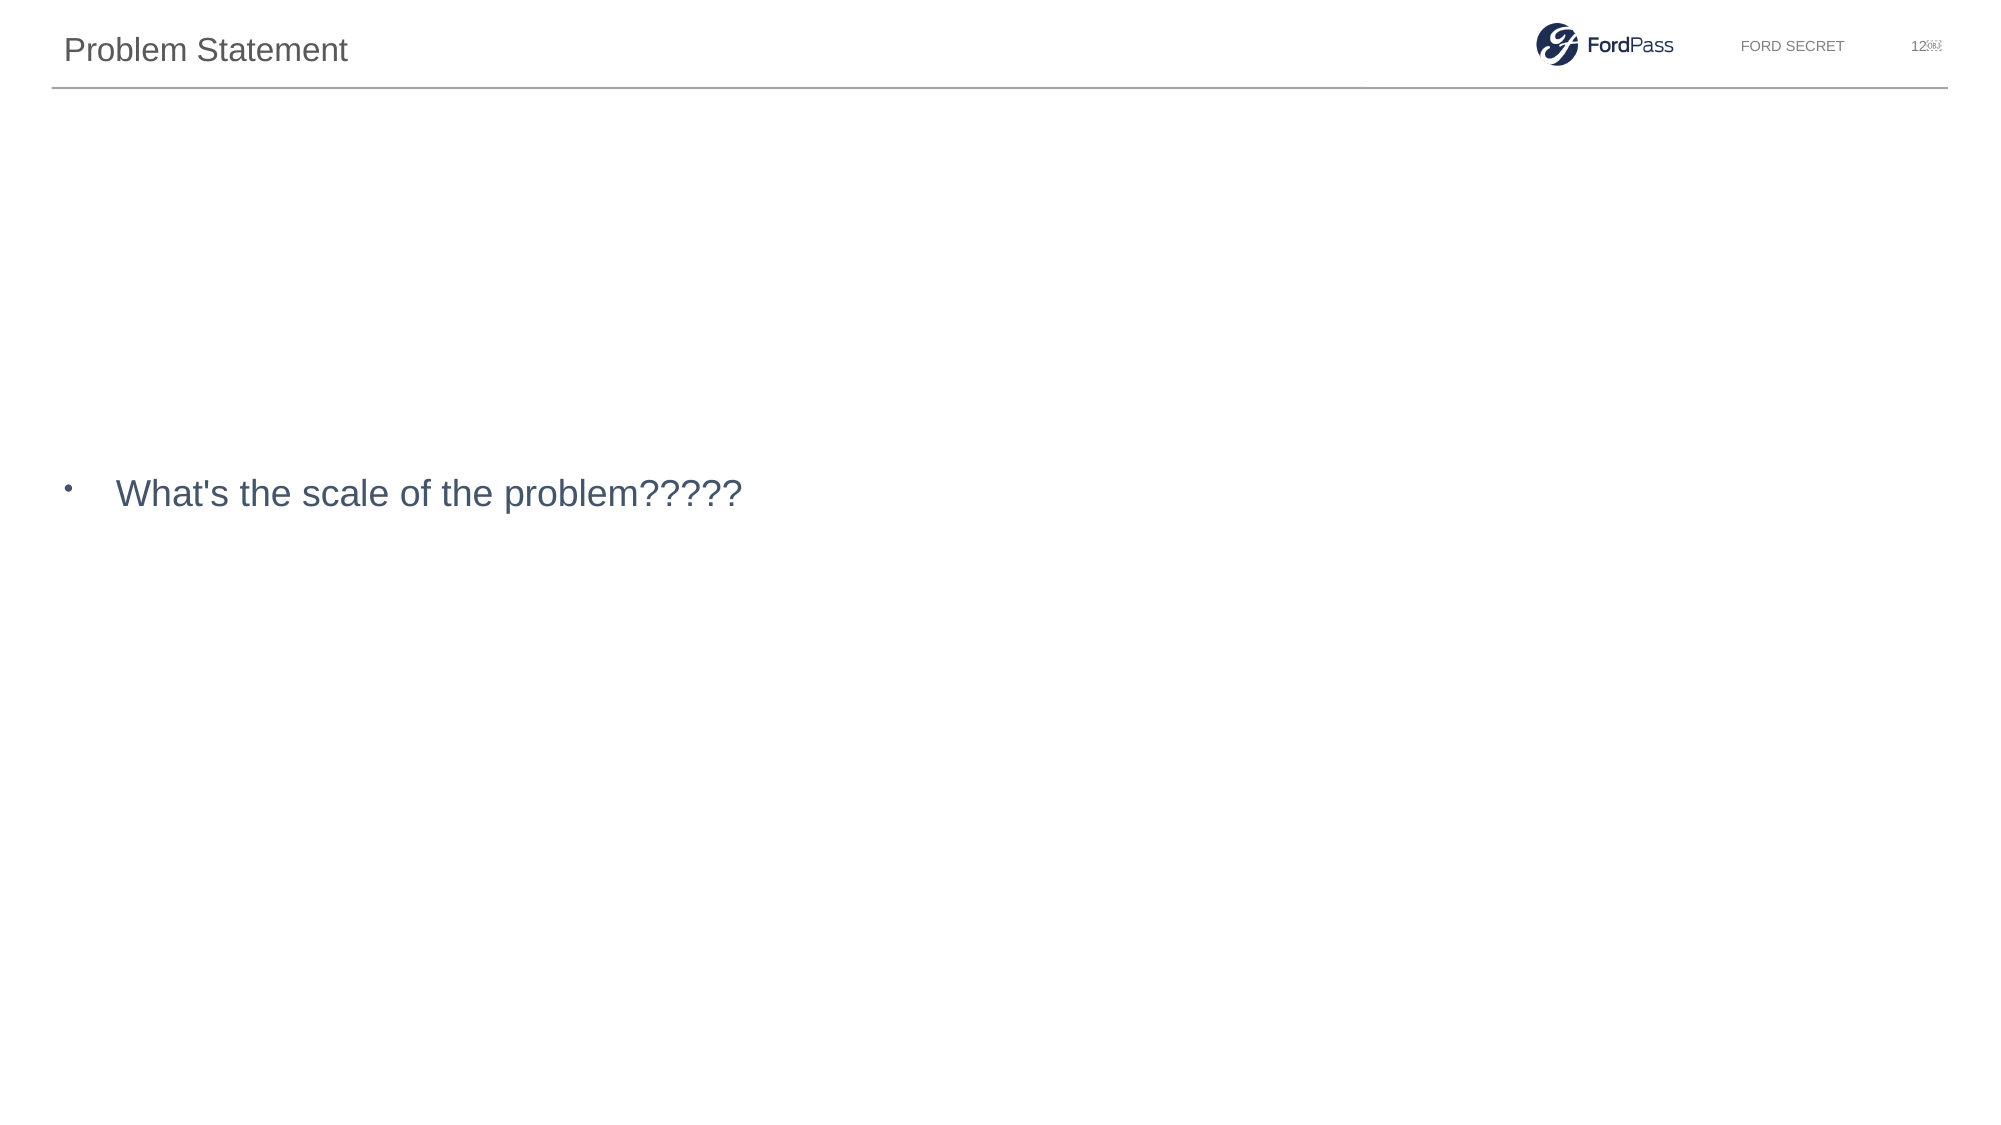

Problem Statement

What's the scale of the problem?????